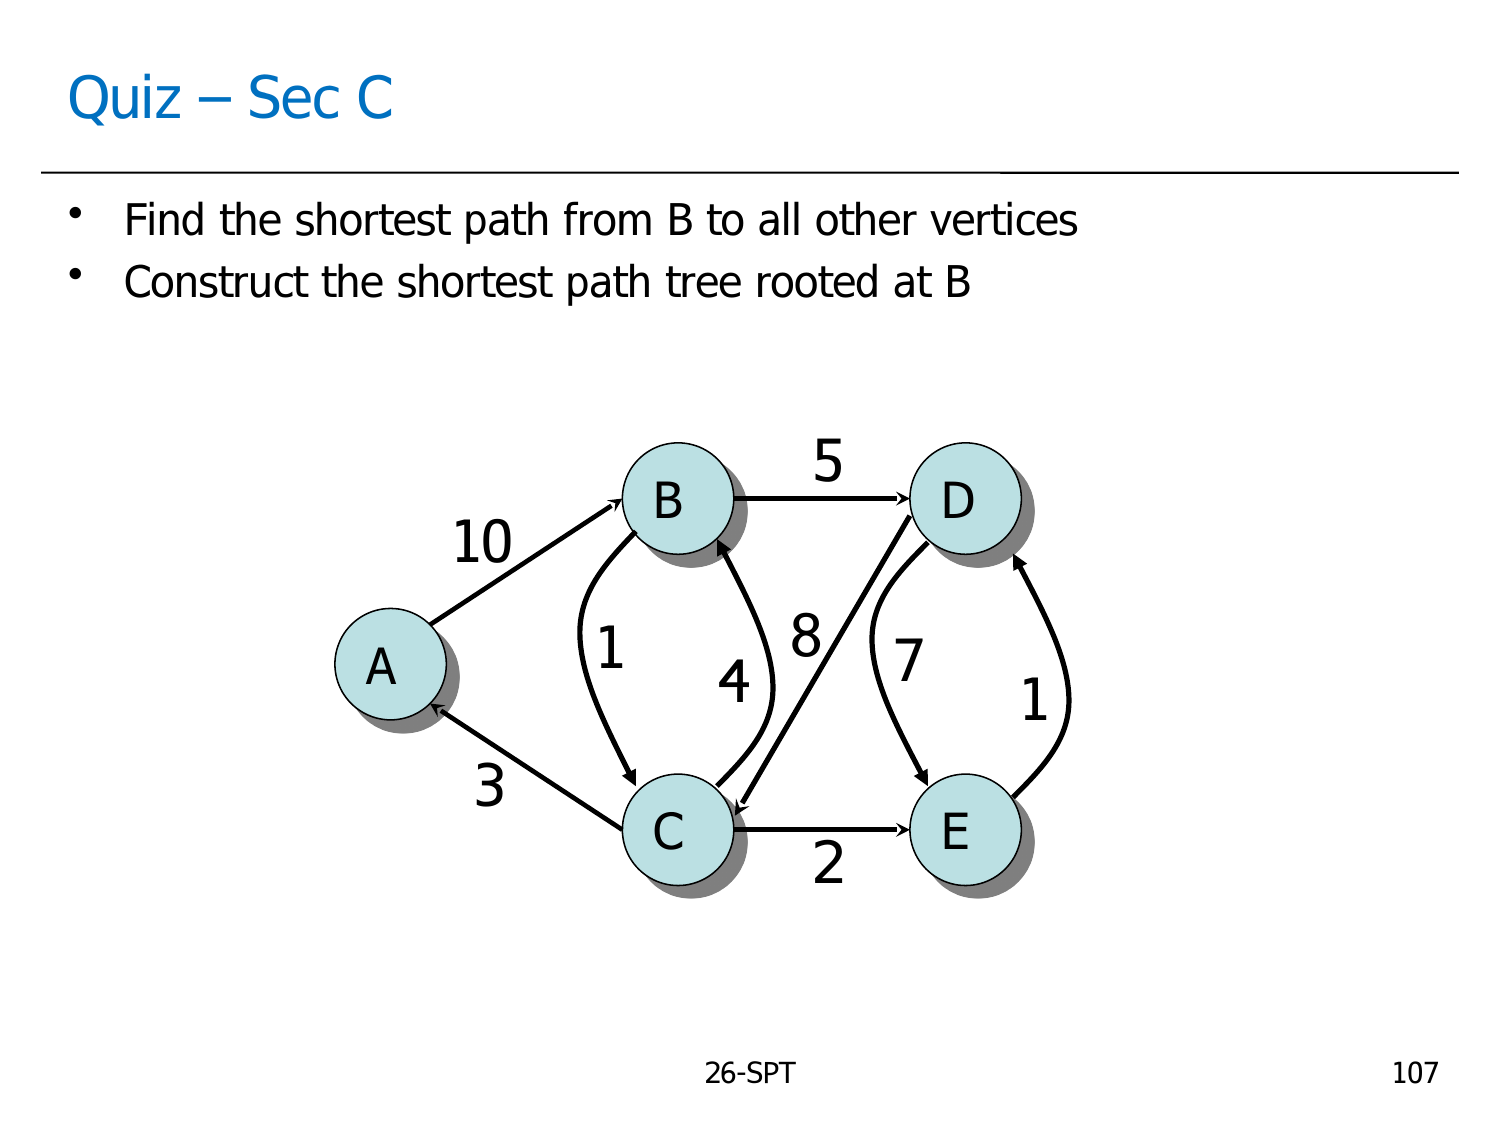

# Quiz – Sec C
Find the shortest path from B to all other vertices
Construct the shortest path tree rooted at B
5
B
D
10

8
1
A
7
4
1
3
C
E
2
26-SPT
107